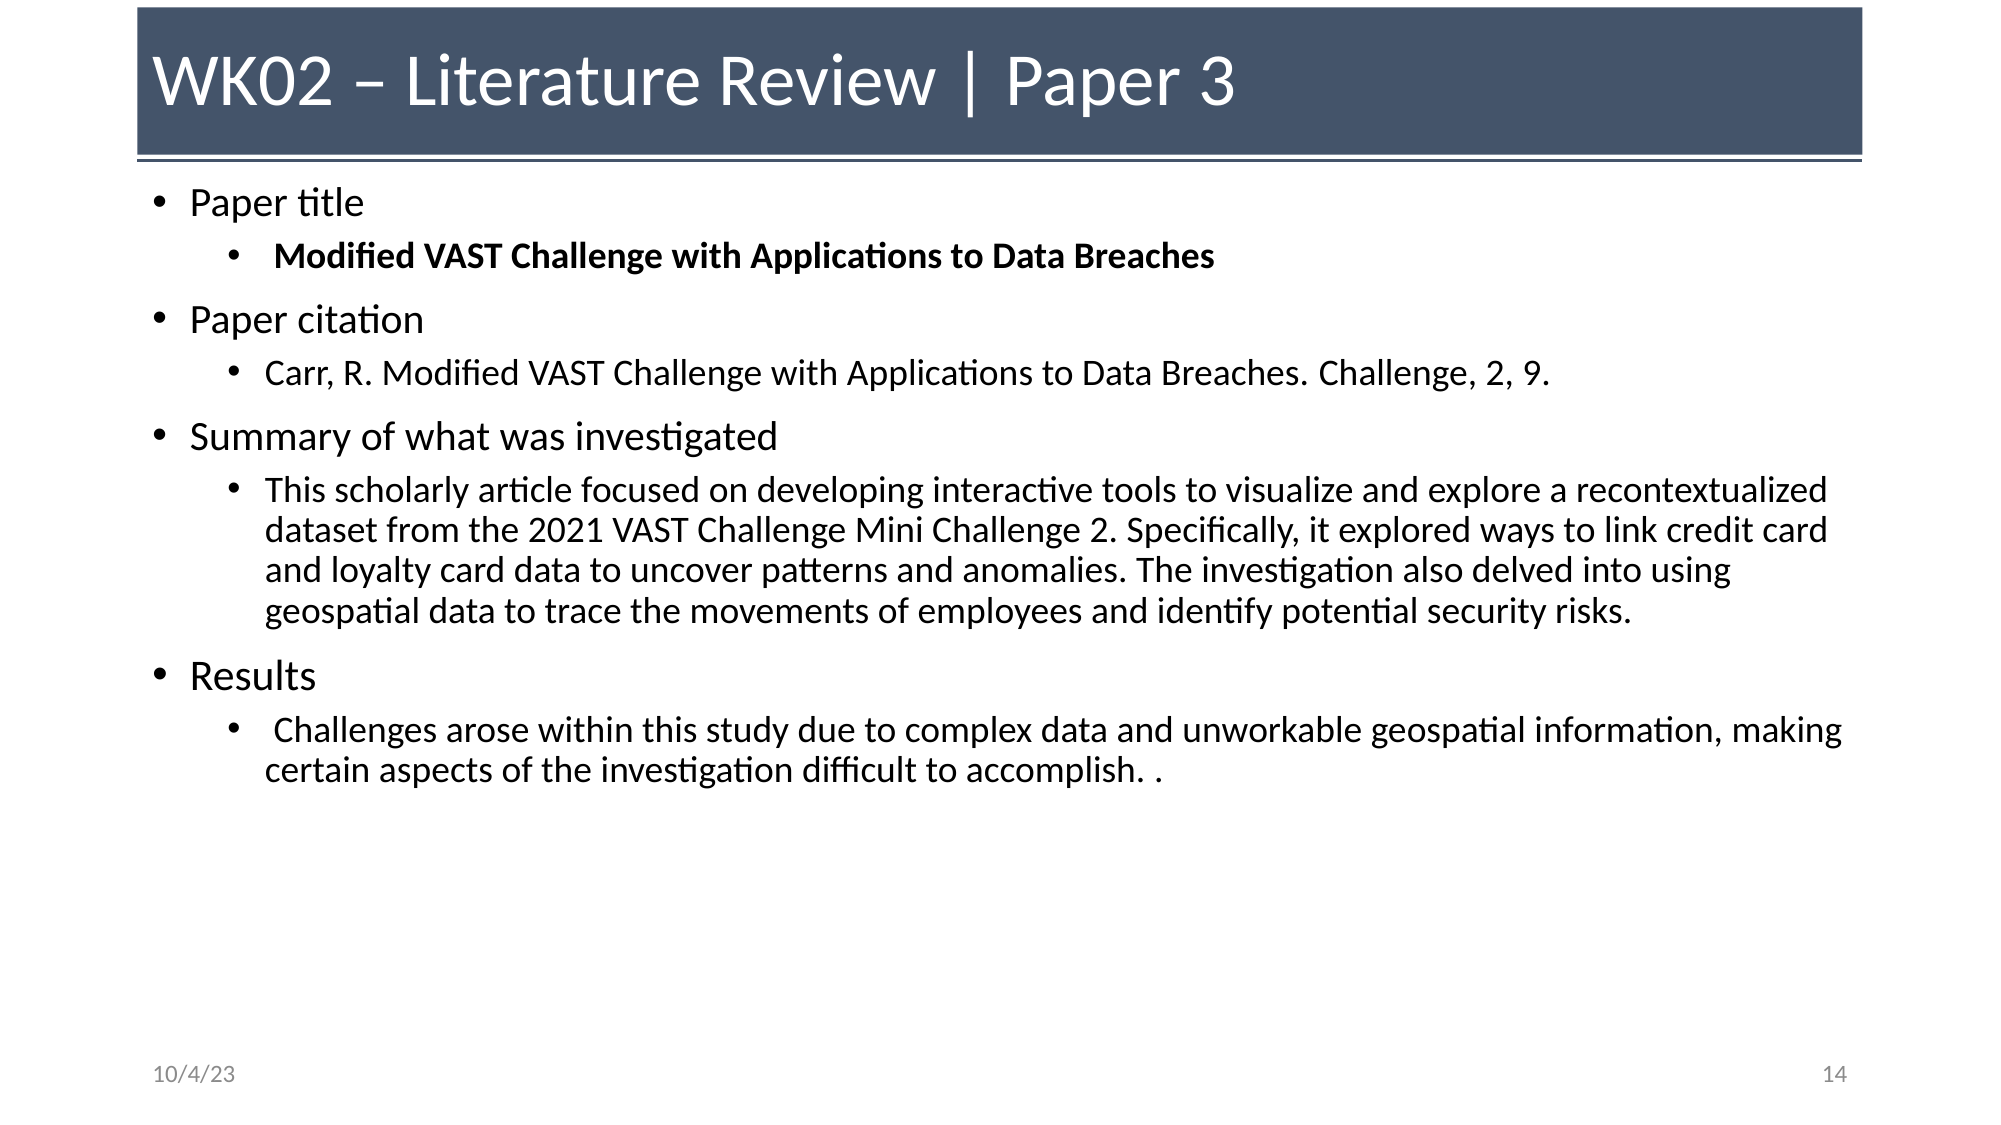

# WK02 – Literature Review | Paper 3
Paper title
 Modified VAST Challenge with Applications to Data Breaches
Paper citation
Carr, R. Modified VAST Challenge with Applications to Data Breaches. Challenge, 2, 9.
Summary of what was investigated
This scholarly article focused on developing interactive tools to visualize and explore a recontextualized dataset from the 2021 VAST Challenge Mini Challenge 2. Specifically, it explored ways to link credit card and loyalty card data to uncover patterns and anomalies. The investigation also delved into using geospatial data to trace the movements of employees and identify potential security risks.
Results
 Challenges arose within this study due to complex data and unworkable geospatial information, making certain aspects of the investigation difficult to accomplish. .
10/4/23
14